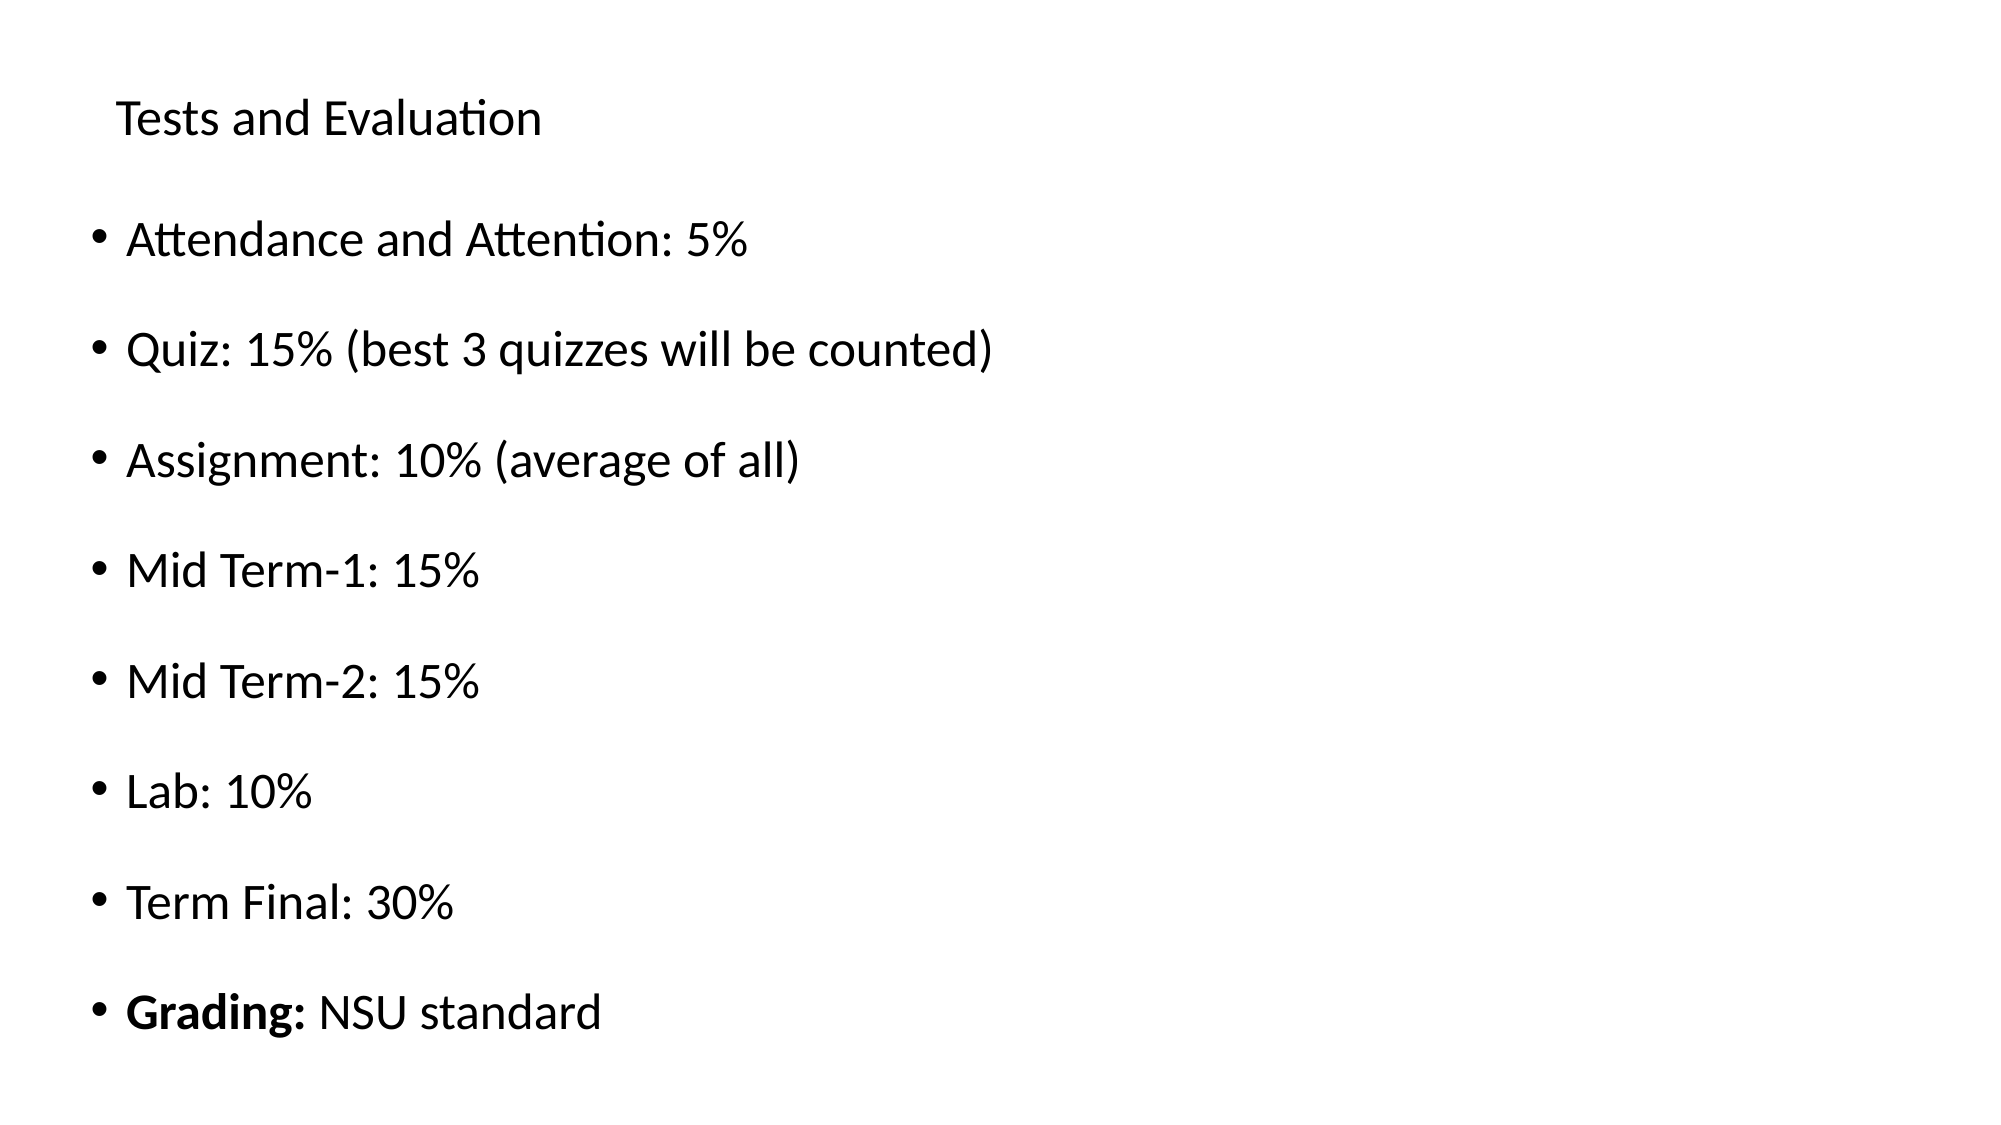

# Tests and Evaluation
Attendance and Attention: 5%
Quiz: 15% (best 3 quizzes will be counted)
Assignment: 10% (average of all)
Mid Term-1: 15%
Mid Term-2: 15%
Lab: 10%
Term Final: 30%
Grading: NSU standard